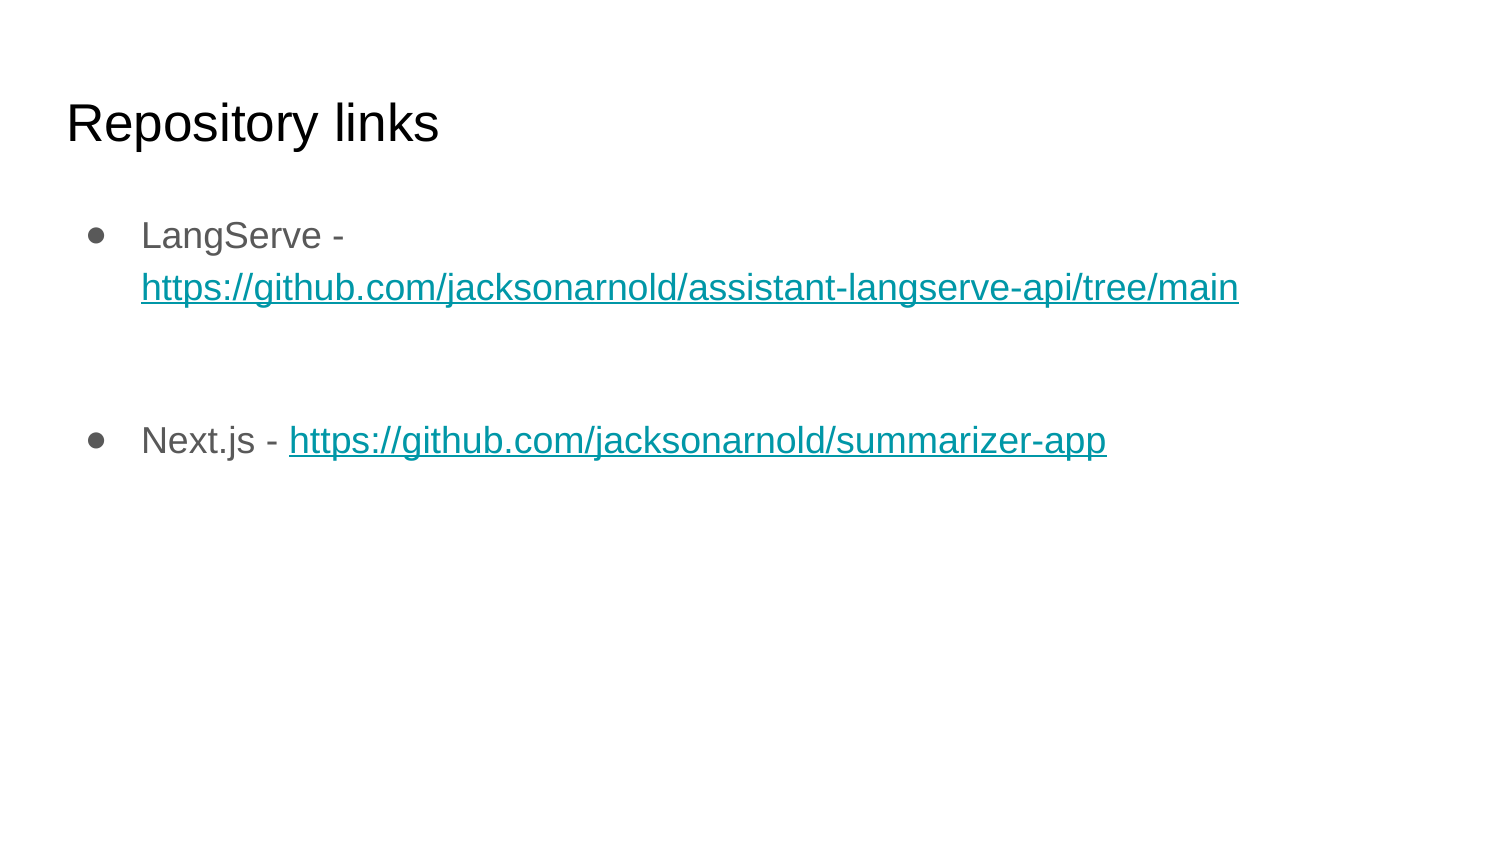

# Repository links
LangServe - https://github.com/jacksonarnold/assistant-langserve-api/tree/main

Next.js - https://github.com/jacksonarnold/summarizer-app